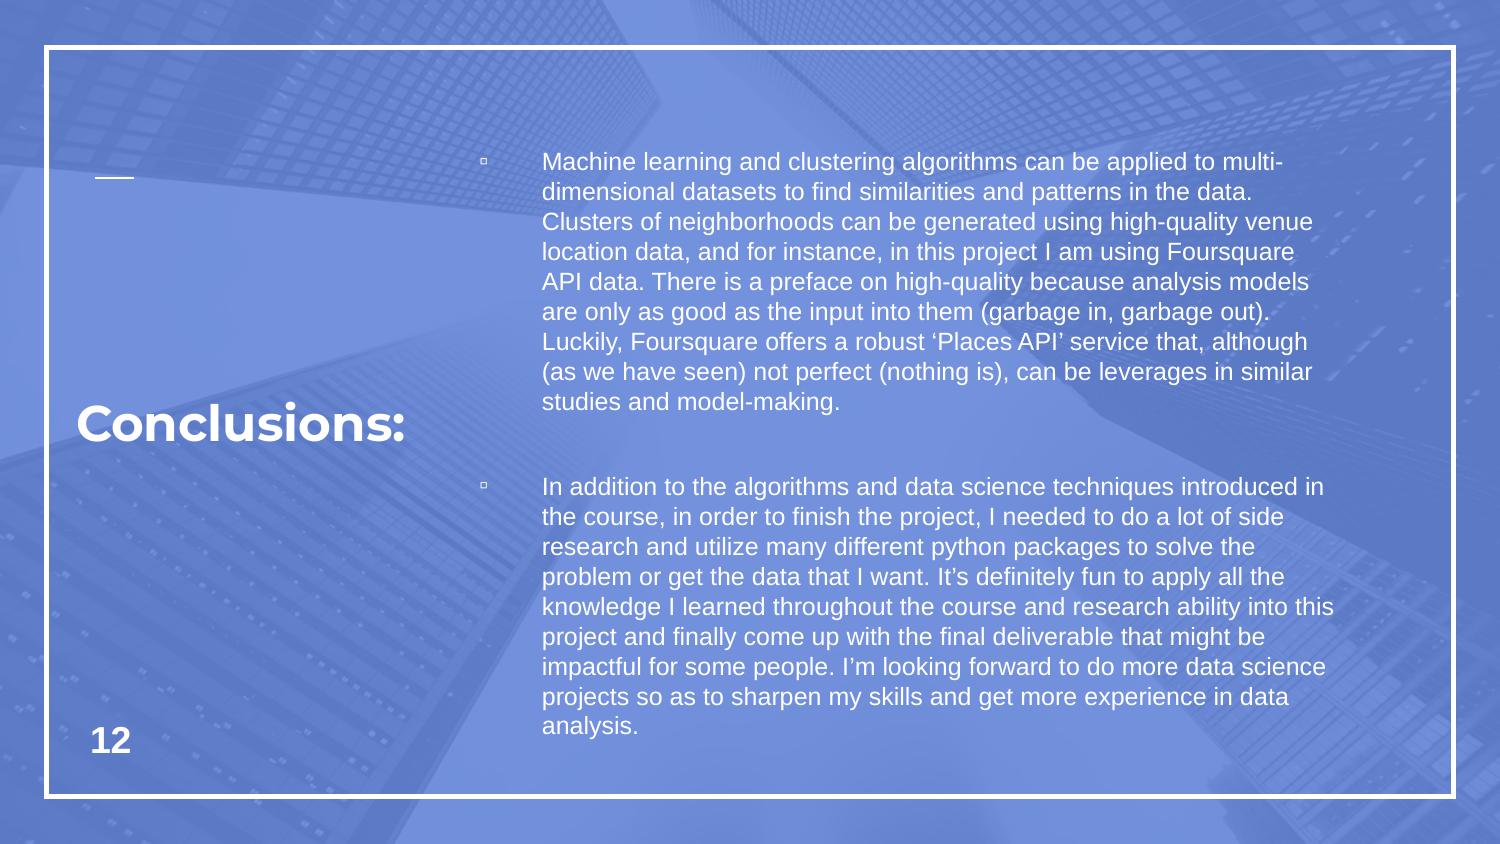

Machine learning and clustering algorithms can be applied to multi-dimensional datasets to find similarities and patterns in the data. Clusters of neighborhoods can be generated using high-quality venue location data, and for instance, in this project I am using Foursquare API data. There is a preface on high-quality because analysis models are only as good as the input into them (garbage in, garbage out). Luckily, Foursquare offers a robust ‘Places API’ service that, although (as we have seen) not perfect (nothing is), can be leverages in similar studies and model-making.

In addition to the algorithms and data science techniques introduced in the course, in order to finish the project, I needed to do a lot of side research and utilize many different python packages to solve the problem or get the data that I want. It’s definitely fun to apply all the knowledge I learned throughout the course and research ability into this project and finally come up with the final deliverable that might be impactful for some people. I’m looking forward to do more data science projects so as to sharpen my skills and get more experience in data analysis.

# Conclusions:
12